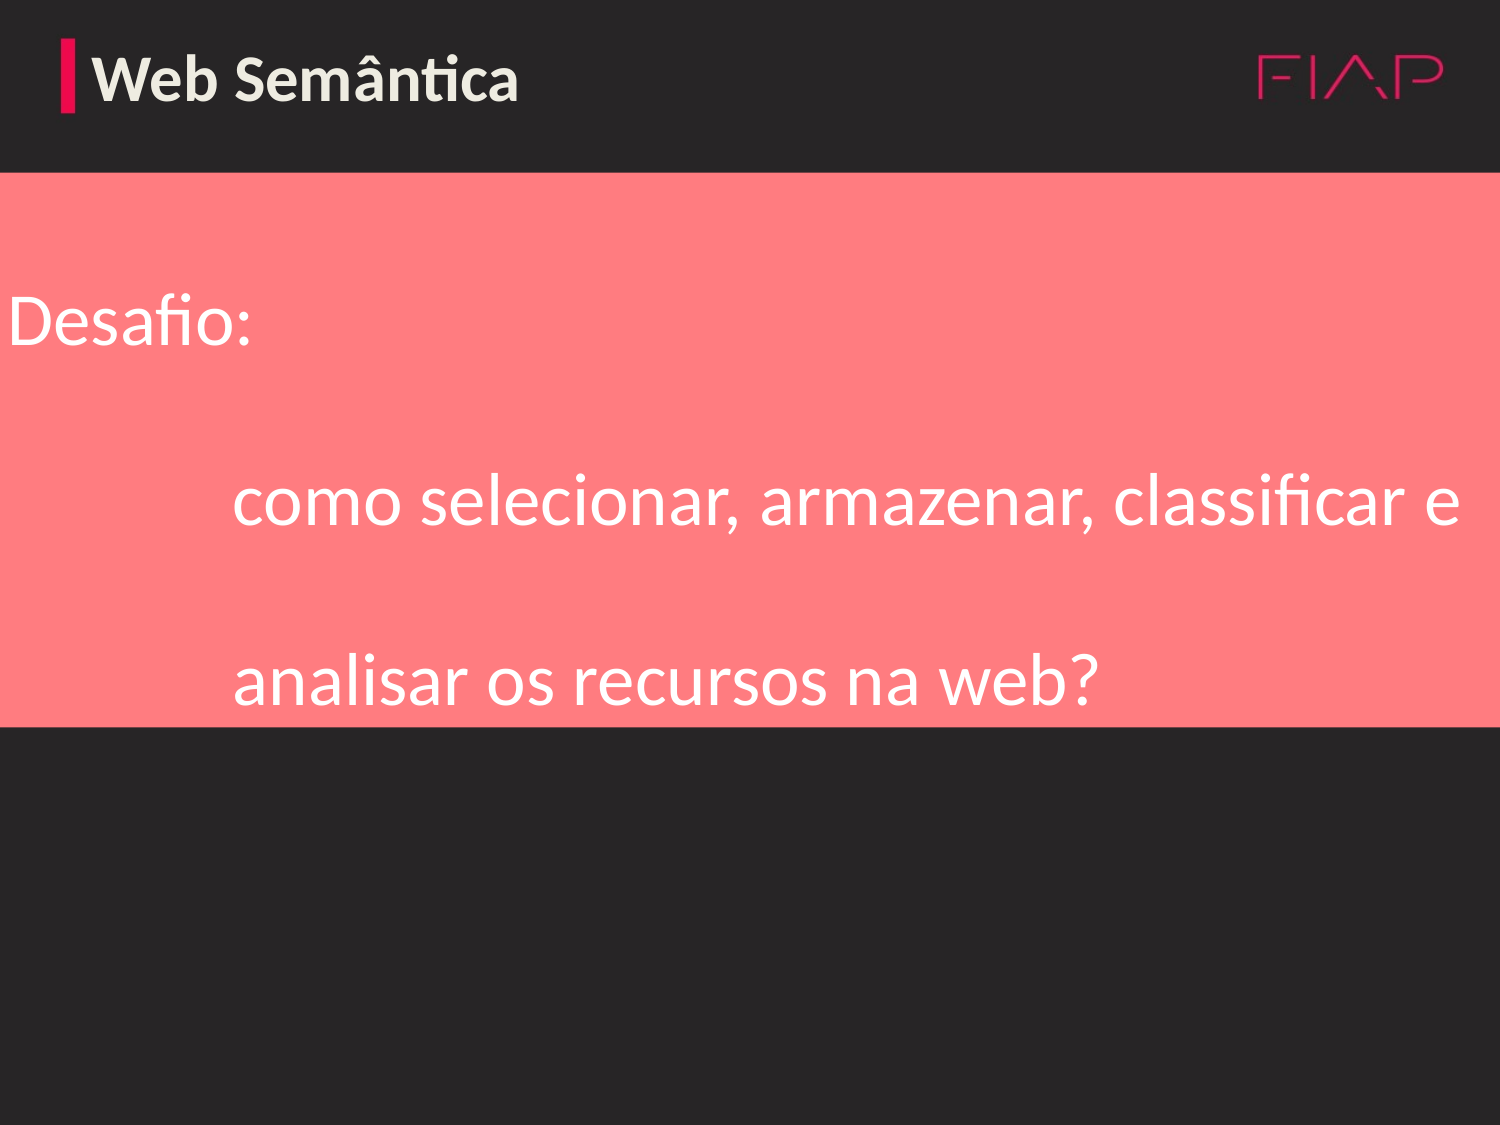

Web Semântica
Desafio:
como selecionar, armazenar, classificar e analisar os recursos na web?